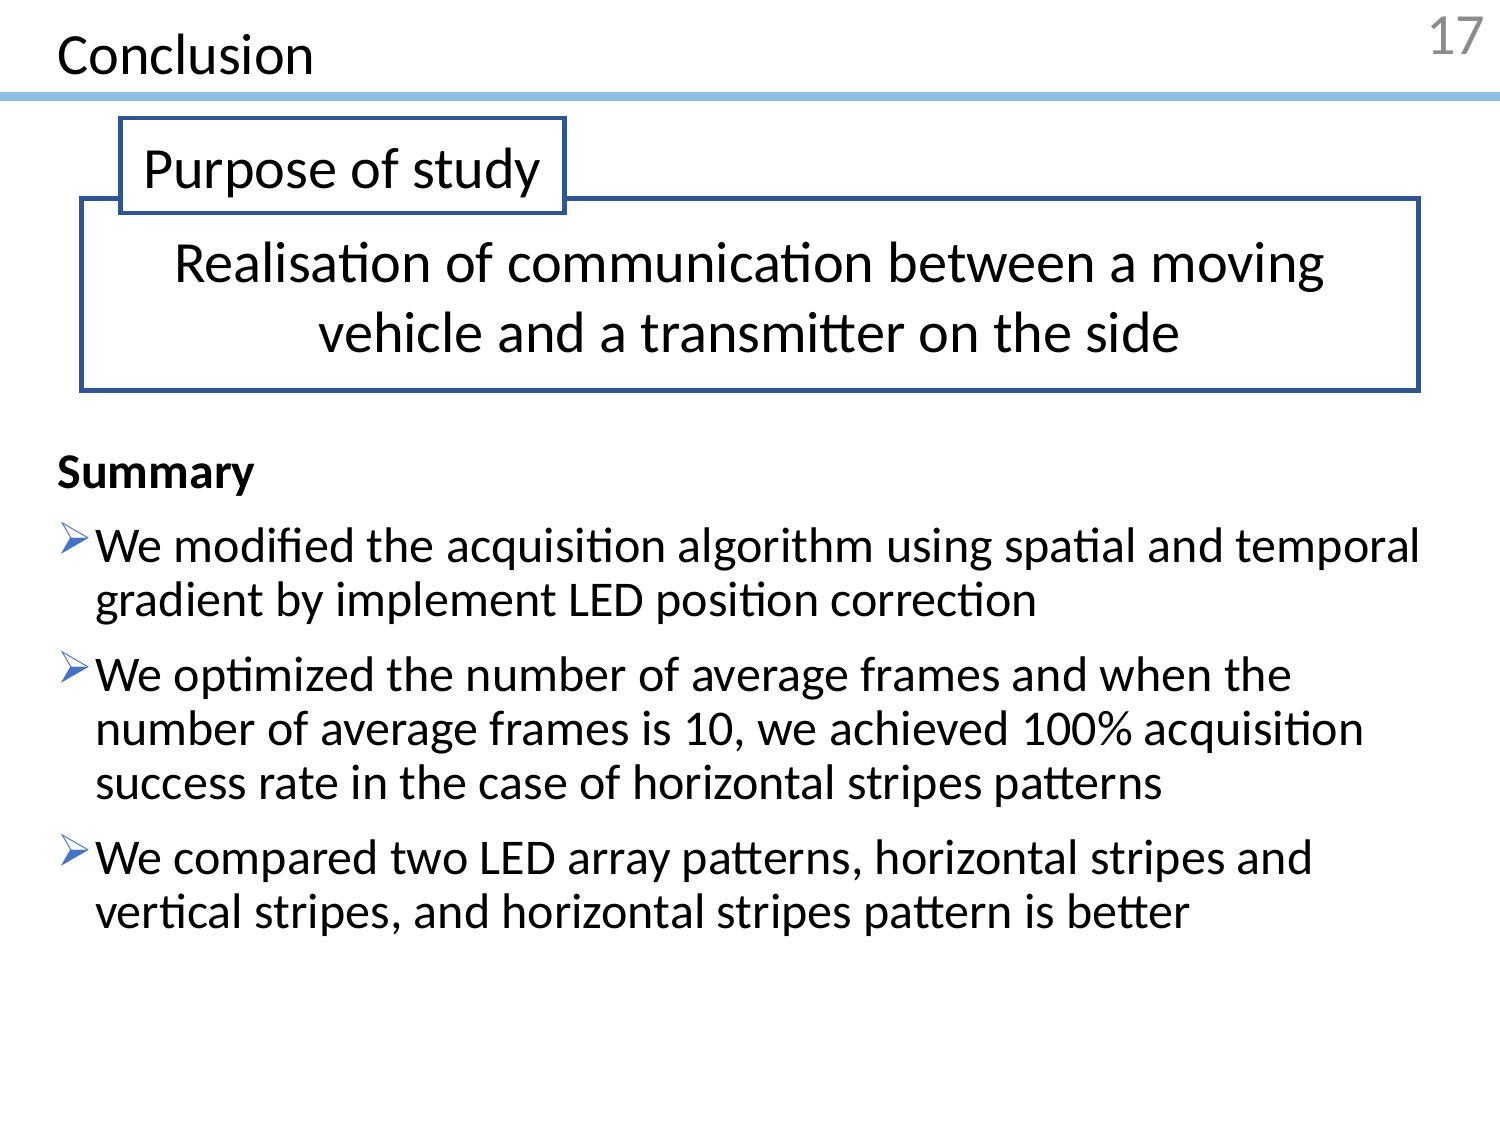

# Conclusion
17
Purpose of study

Summary
We modified the acquisition algorithm using spatial and temporal gradient by implement LED position correction
We optimized the number of average frames and when the number of average frames is 10, we achieved 100% acquisition success rate in the case of horizontal stripes patterns
We compared two LED array patterns, horizontal stripes and vertical stripes, and horizontal stripes pattern is better

Realisation of communication between a moving vehicle and a transmitter on the side